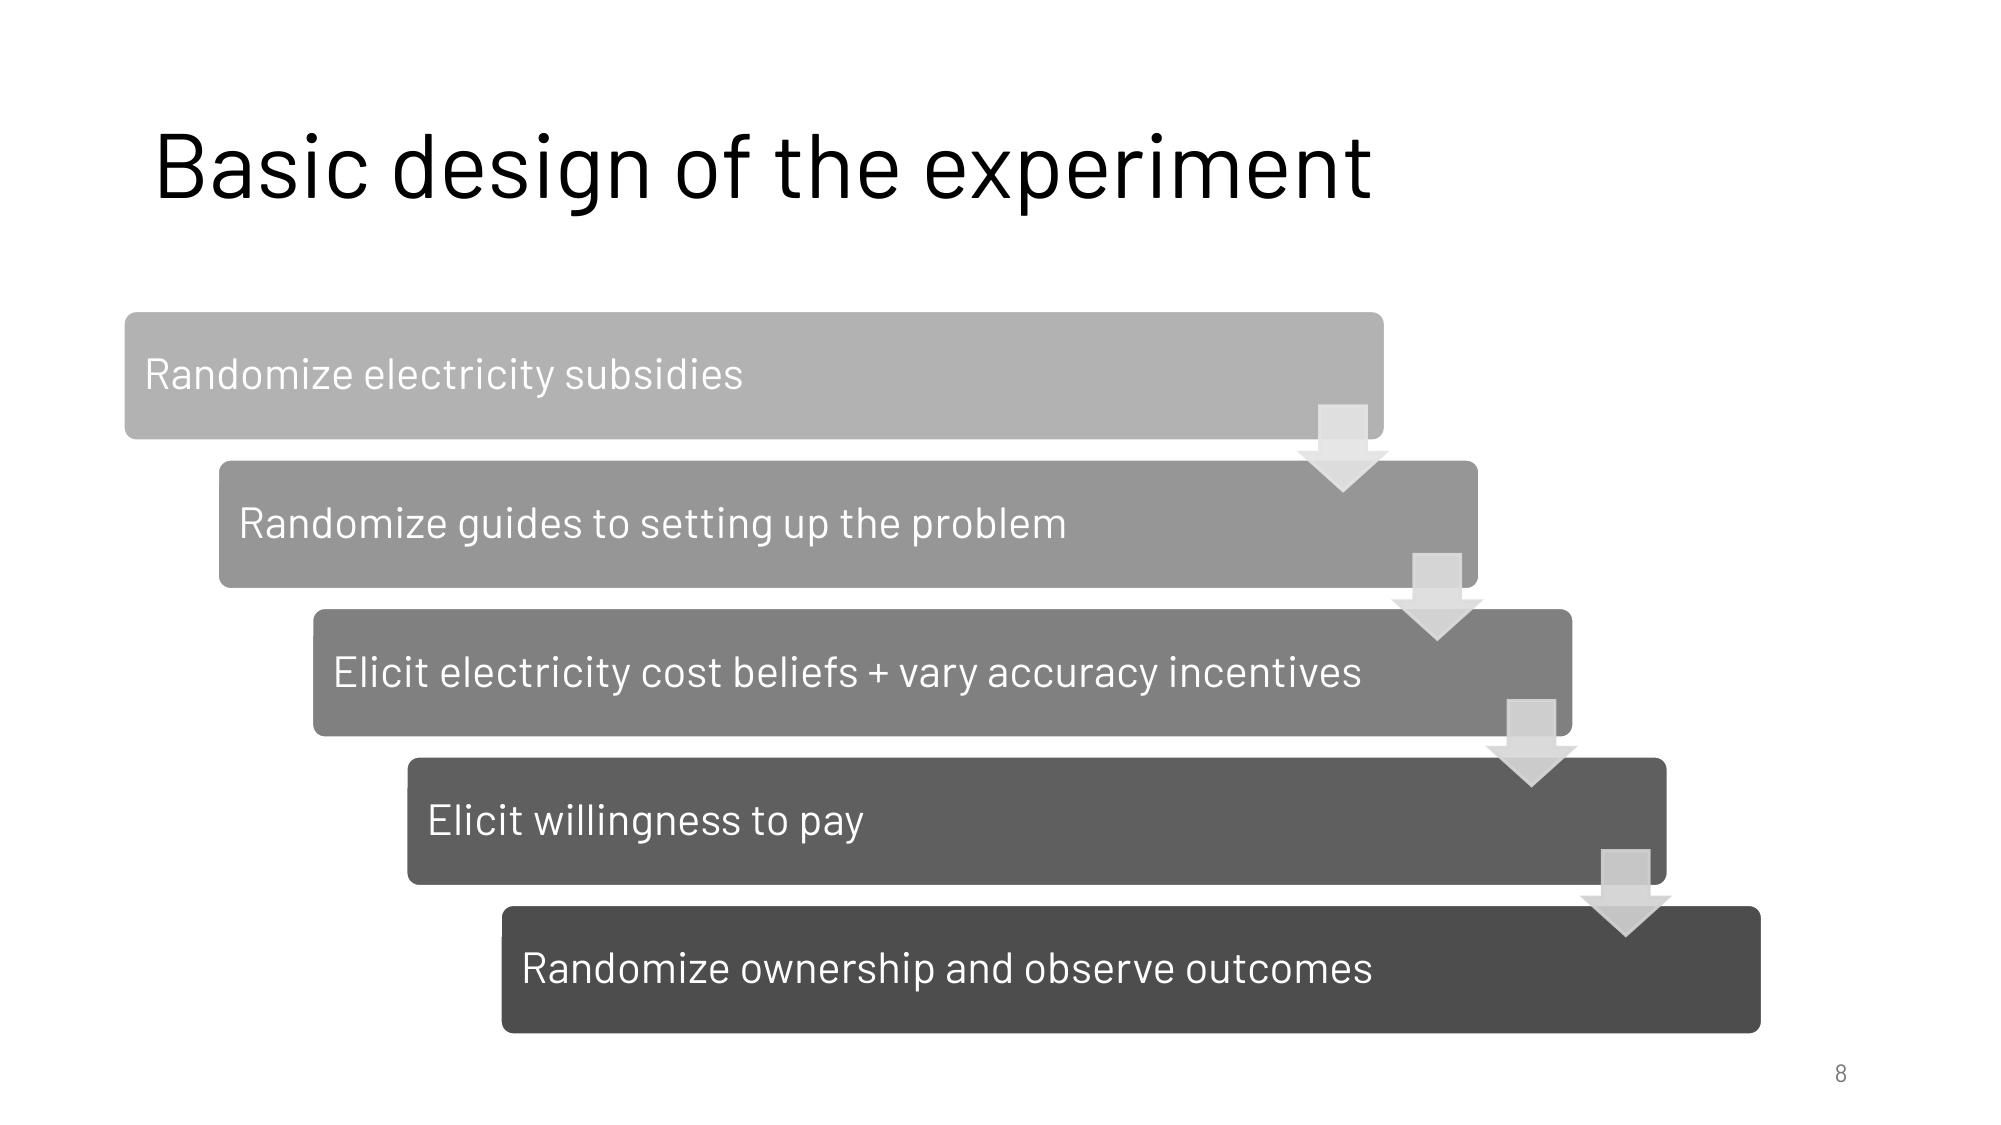

# Basic design of the experiment
Randomize electricity subsidies
Randomize guides to setting up the problem
Elicit electricity cost beliefs + vary accuracy incentives
Elicit willingness to pay
Randomize ownership and observe outcomes

8